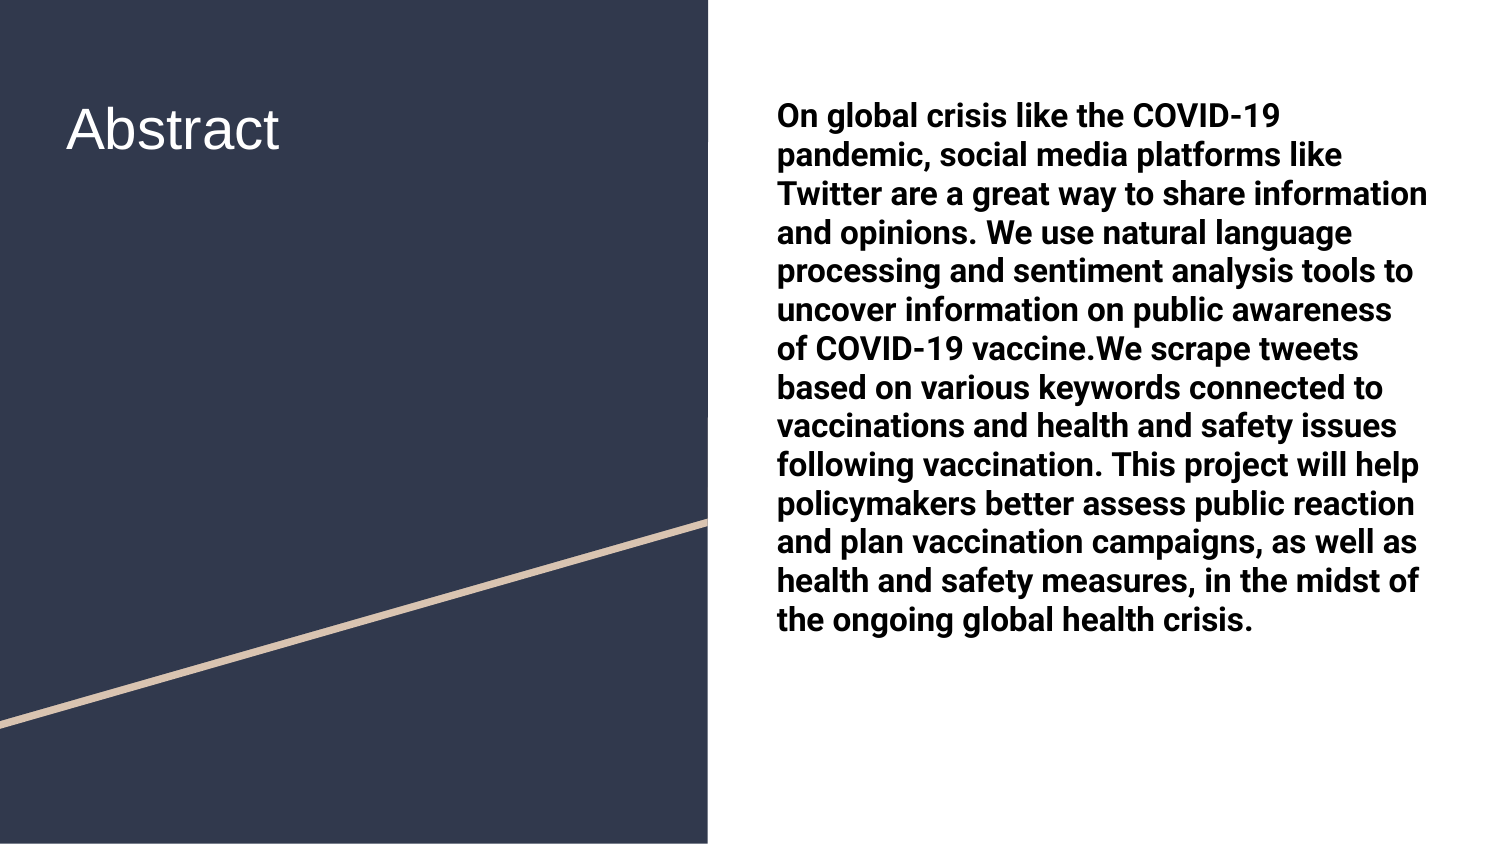

# Abstract
On global crisis like the COVID-19 pandemic, social media platforms like Twitter are a great way to share information and opinions. We use natural language processing and sentiment analysis tools to uncover information on public awareness of COVID-19 vaccine.We scrape tweets based on various keywords connected to vaccinations and health and safety issues following vaccination. This project will help policymakers better assess public reaction and plan vaccination campaigns, as well as health and safety measures, in the midst of the ongoing global health crisis.